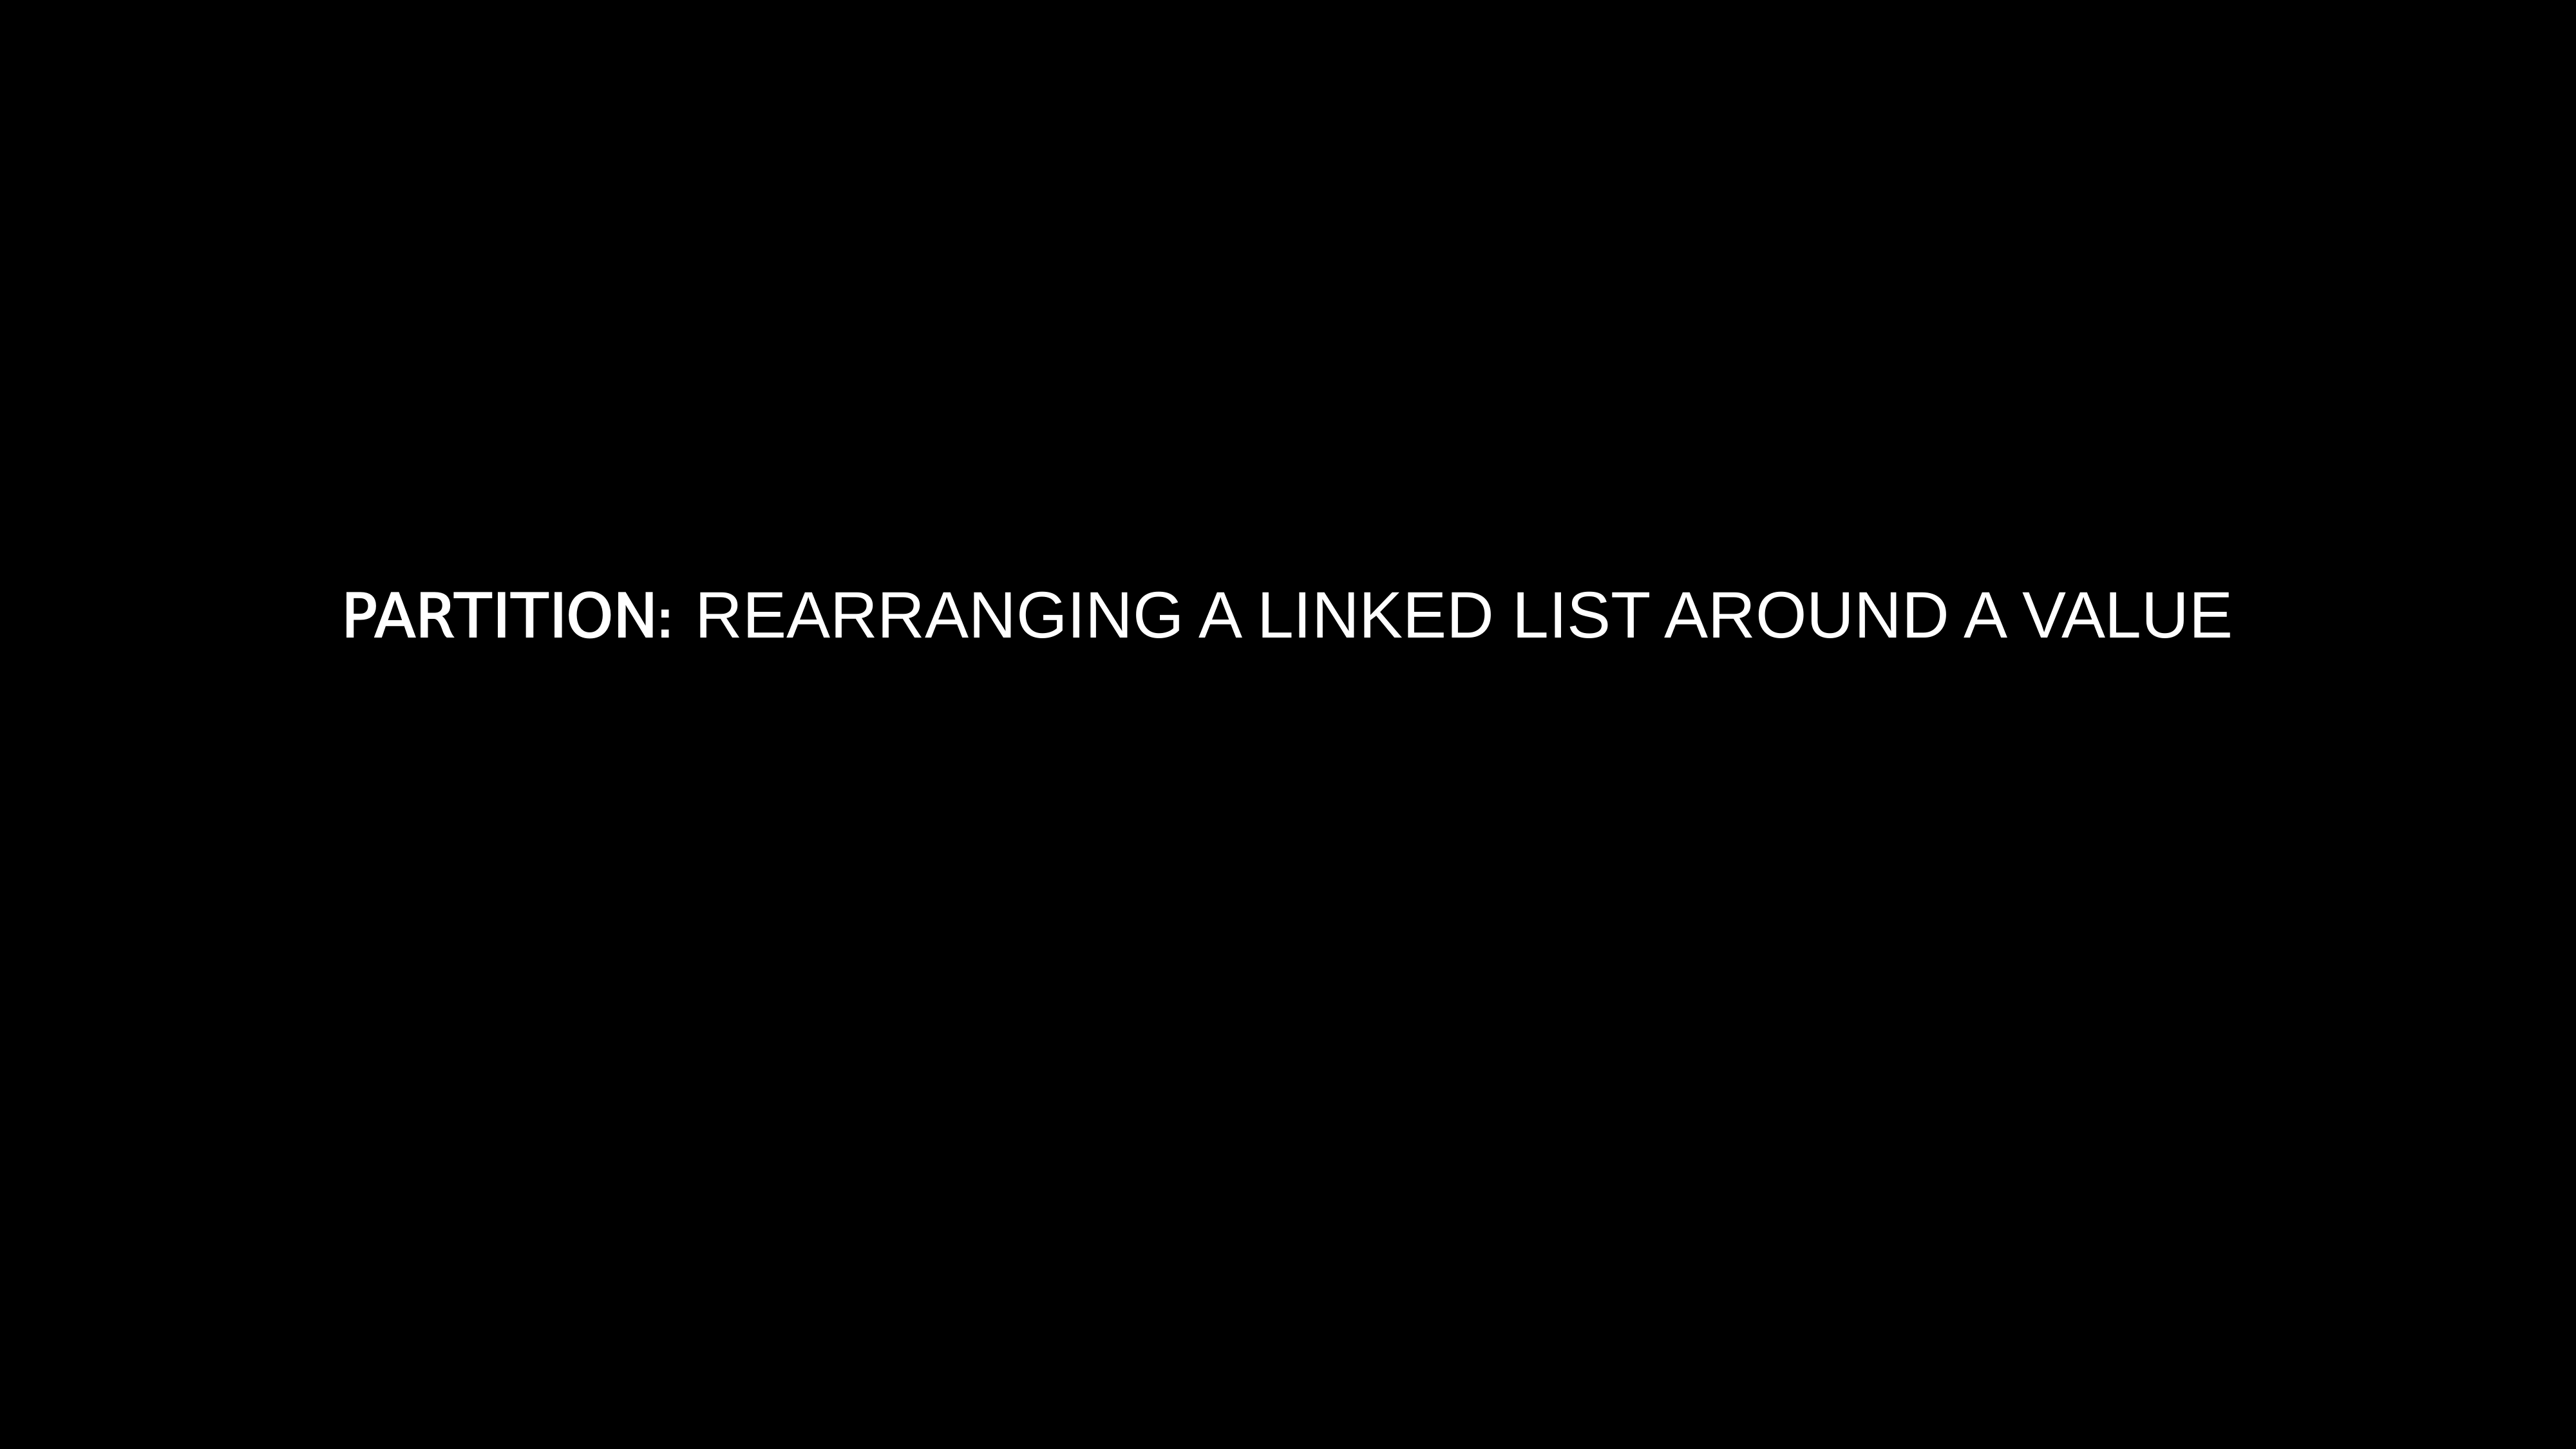

# Partition: Rearranging a linked list around a value